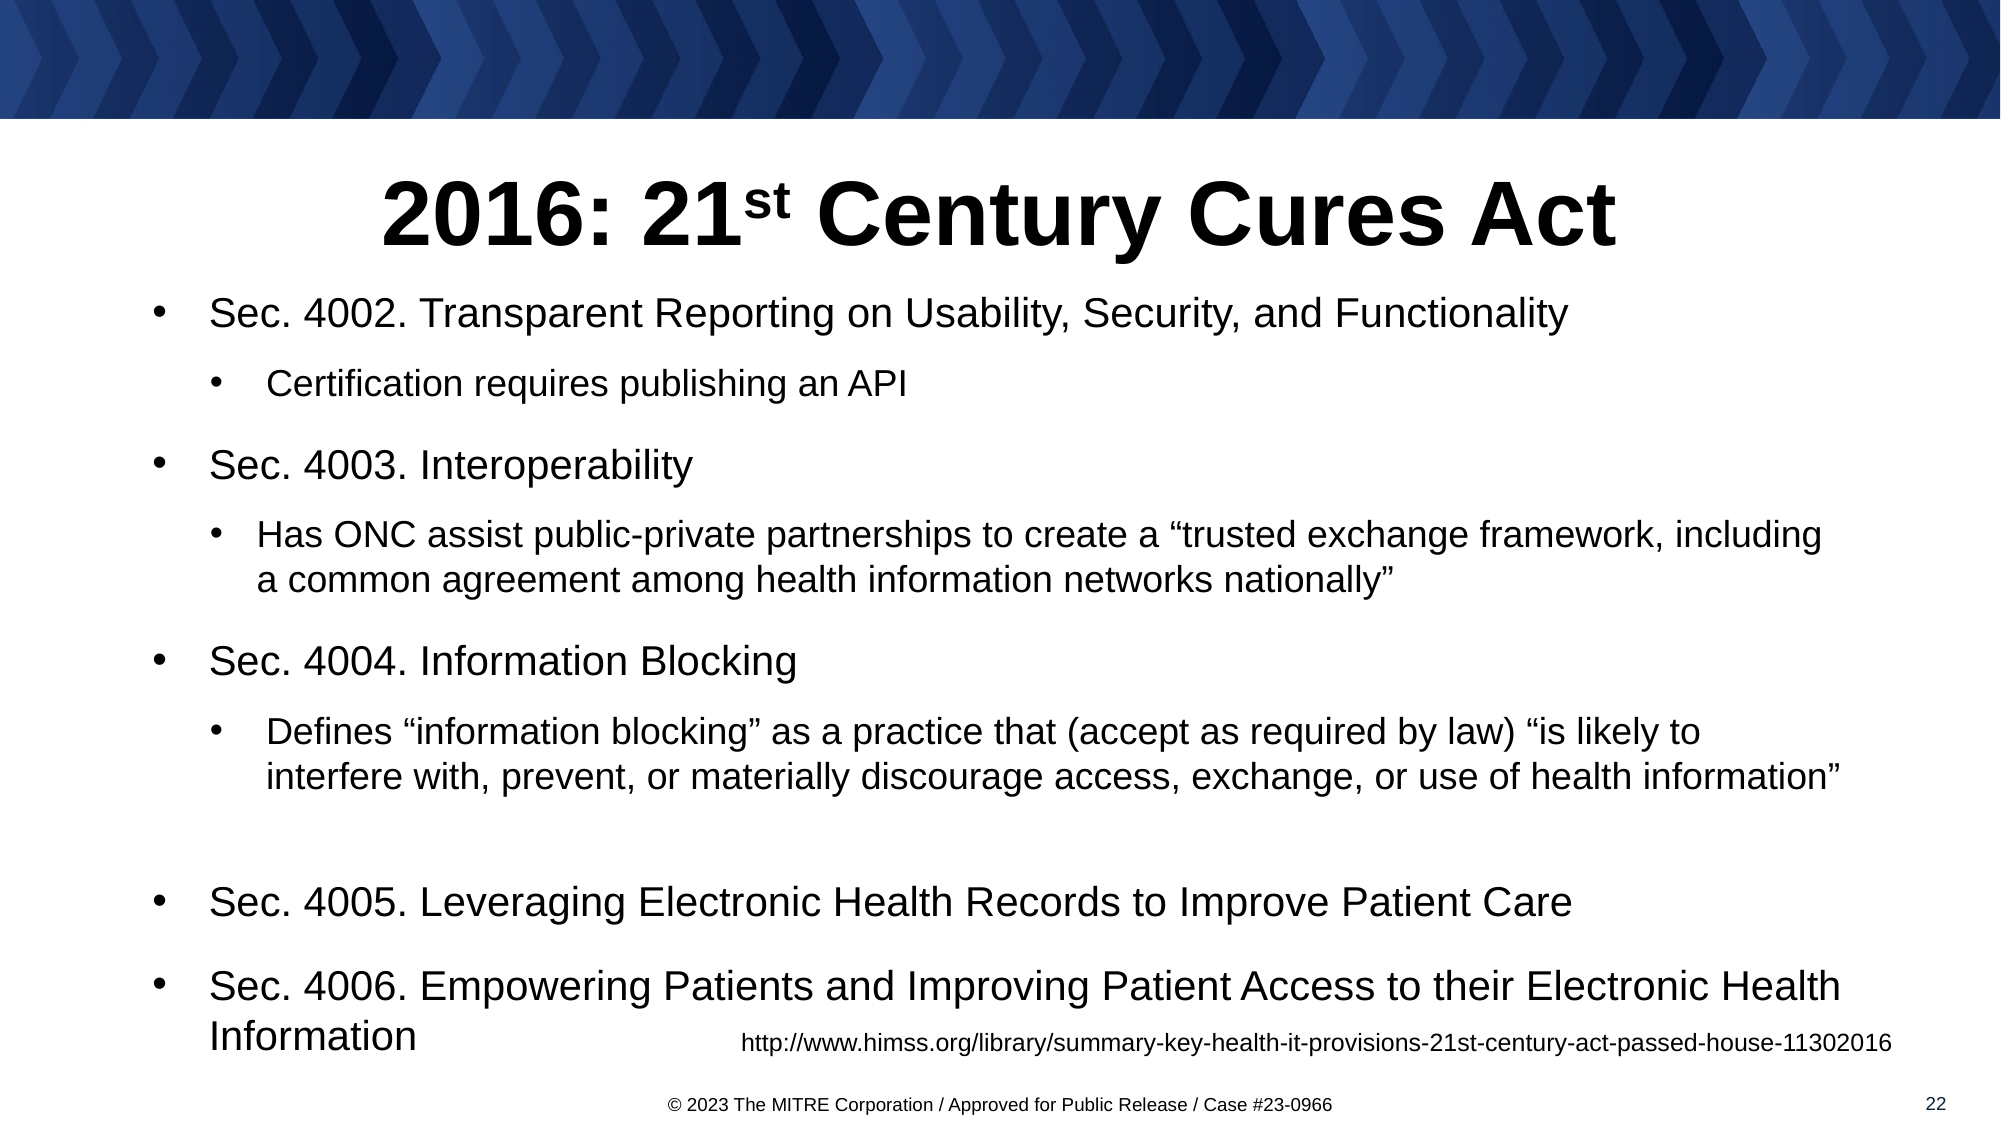

# 2016: 21st Century Cures Act
Sec. 4002. Transparent Reporting on Usability, Security, and Functionality
Certification requires publishing an API
Sec. 4003. Interoperability
Has ONC assist public-private partnerships to create a “trusted exchange framework, including a common agreement among health information networks nationally”
Sec. 4004. Information Blocking
Defines “information blocking” as a practice that (accept as required by law) “is likely to interfere with, prevent, or materially discourage access, exchange, or use of health information”
Sec. 4005. Leveraging Electronic Health Records to Improve Patient Care
Sec. 4006. Empowering Patients and Improving Patient Access to their Electronic Health Information
http://www.himss.org/library/summary-key-health-it-provisions-21st-century-act-passed-house-11302016
22